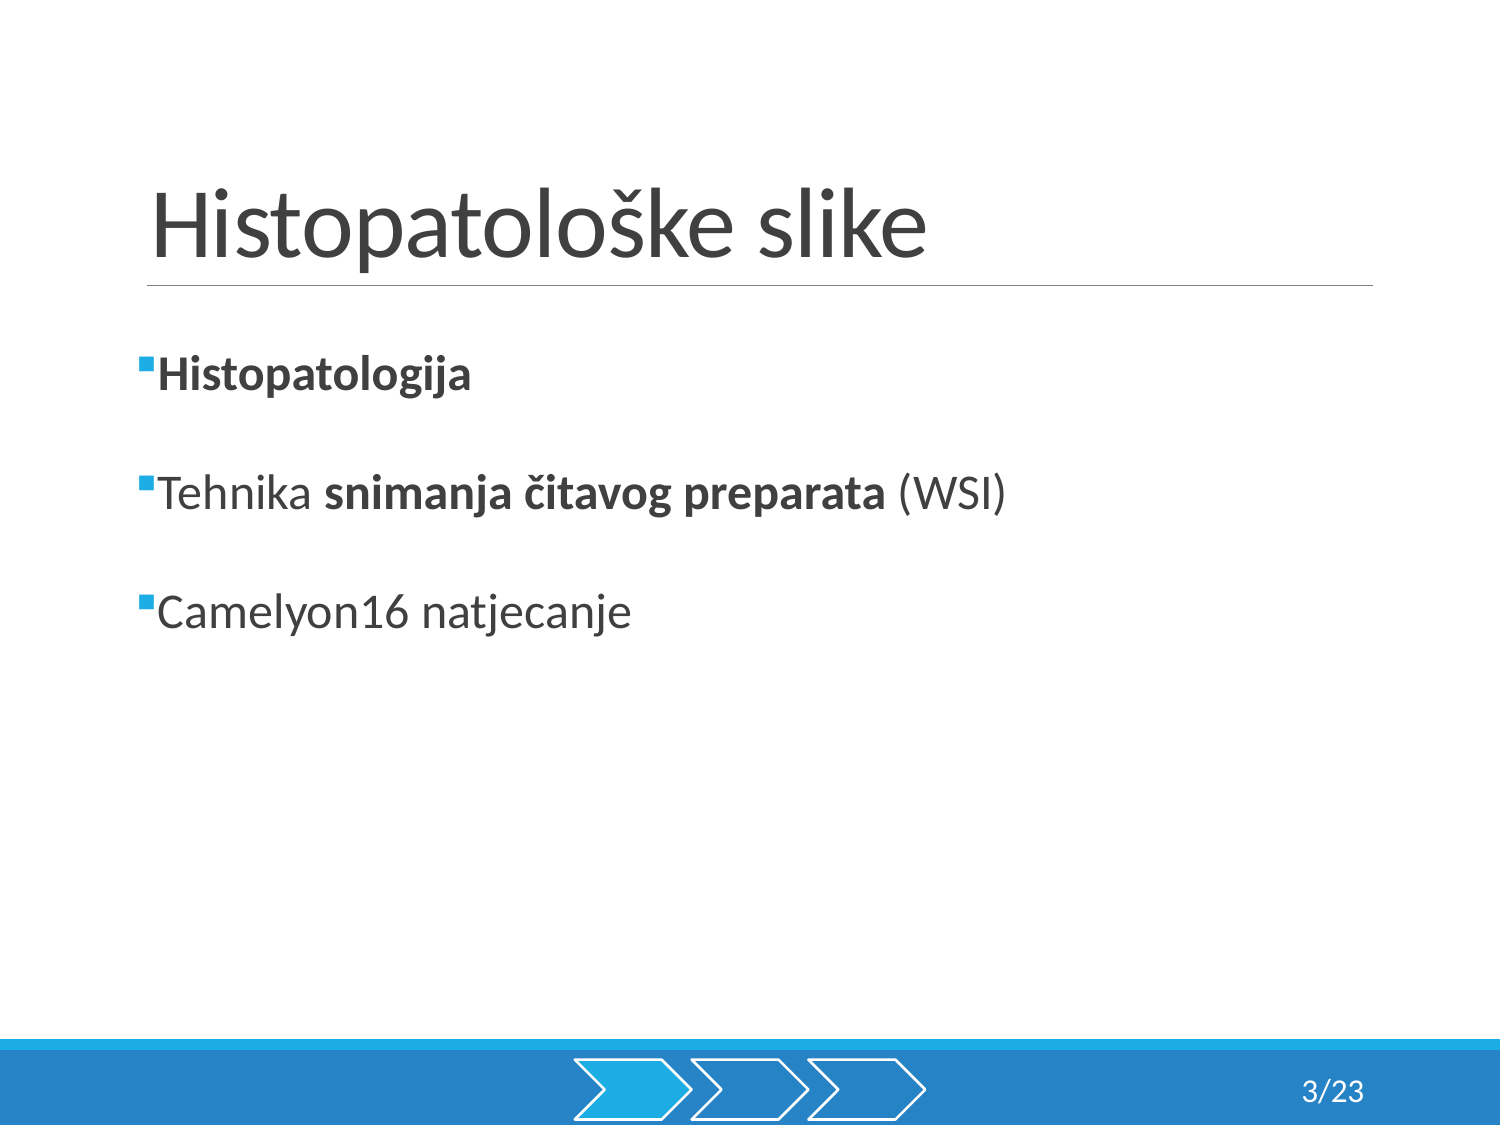

# Histopatološke slike
Histopatologija
Tehnika snimanja čitavog preparata (WSI)
Camelyon16 natjecanje

3/23